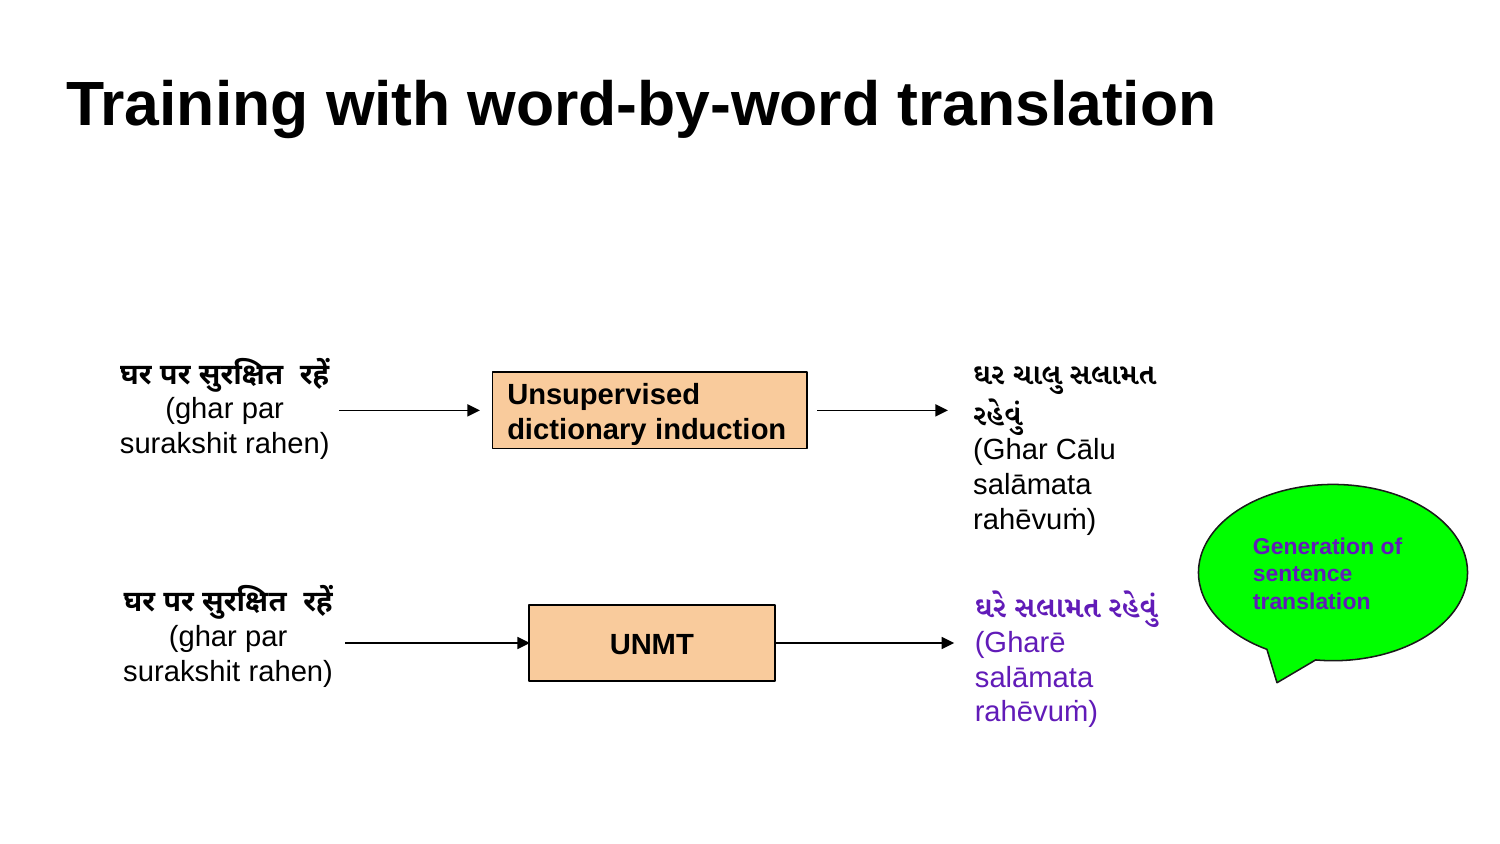

# Training with word-by-word translation
ઘર ચાલુ સલામત રહેવું
(Ghar Cālu salāmata rahēvuṁ)
घर पर सुरक्षित  रहें
(ghar par surakshit rahen)
Unsupervised dictionary induction
Generation of sentence translation
घर पर सुरक्षित  रहें
(ghar par surakshit rahen)
ઘરે સલામત રહેવું
(Gharē salāmata rahēvuṁ)
UNMT